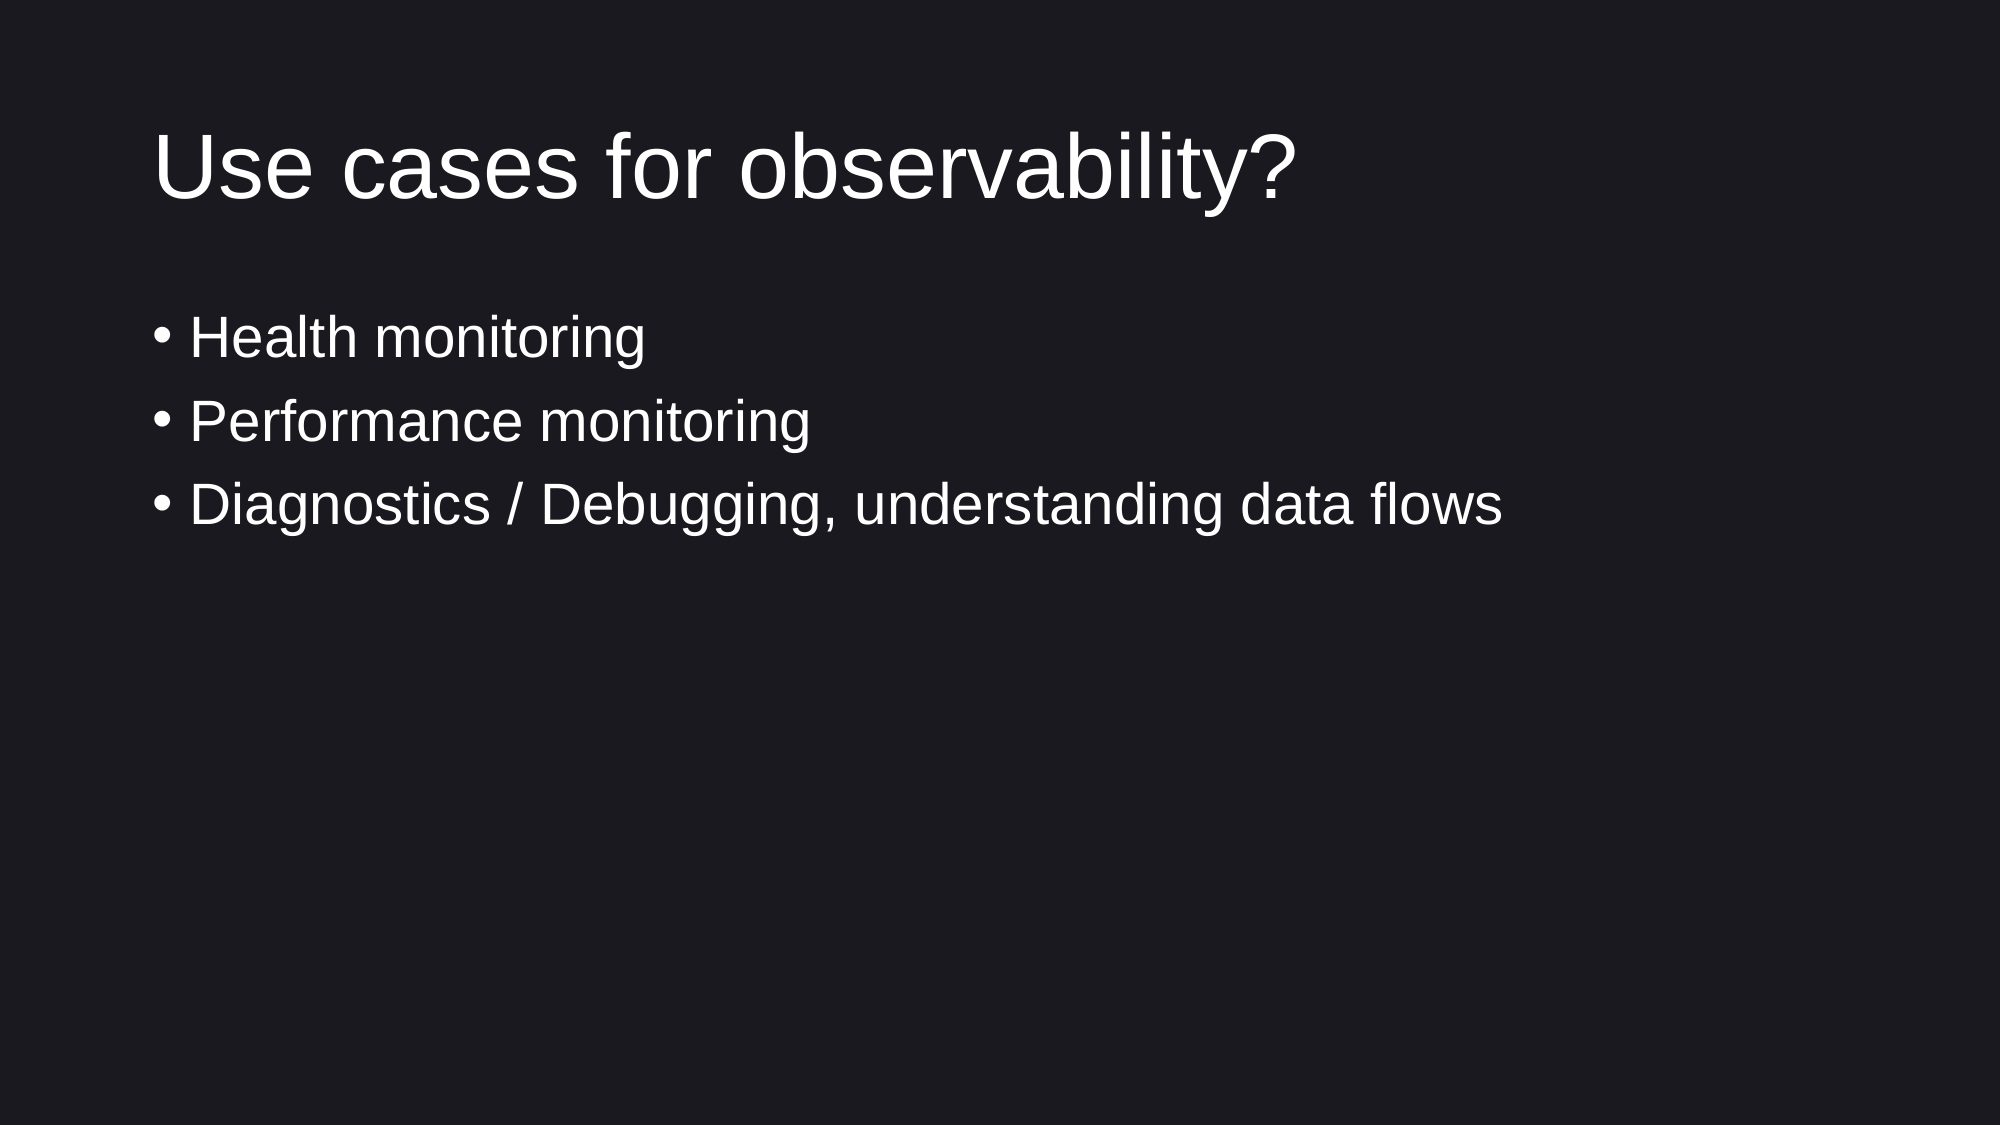

# Use cases for observability?
Health monitoring
Performance monitoring
Diagnostics / Debugging, understanding data flows